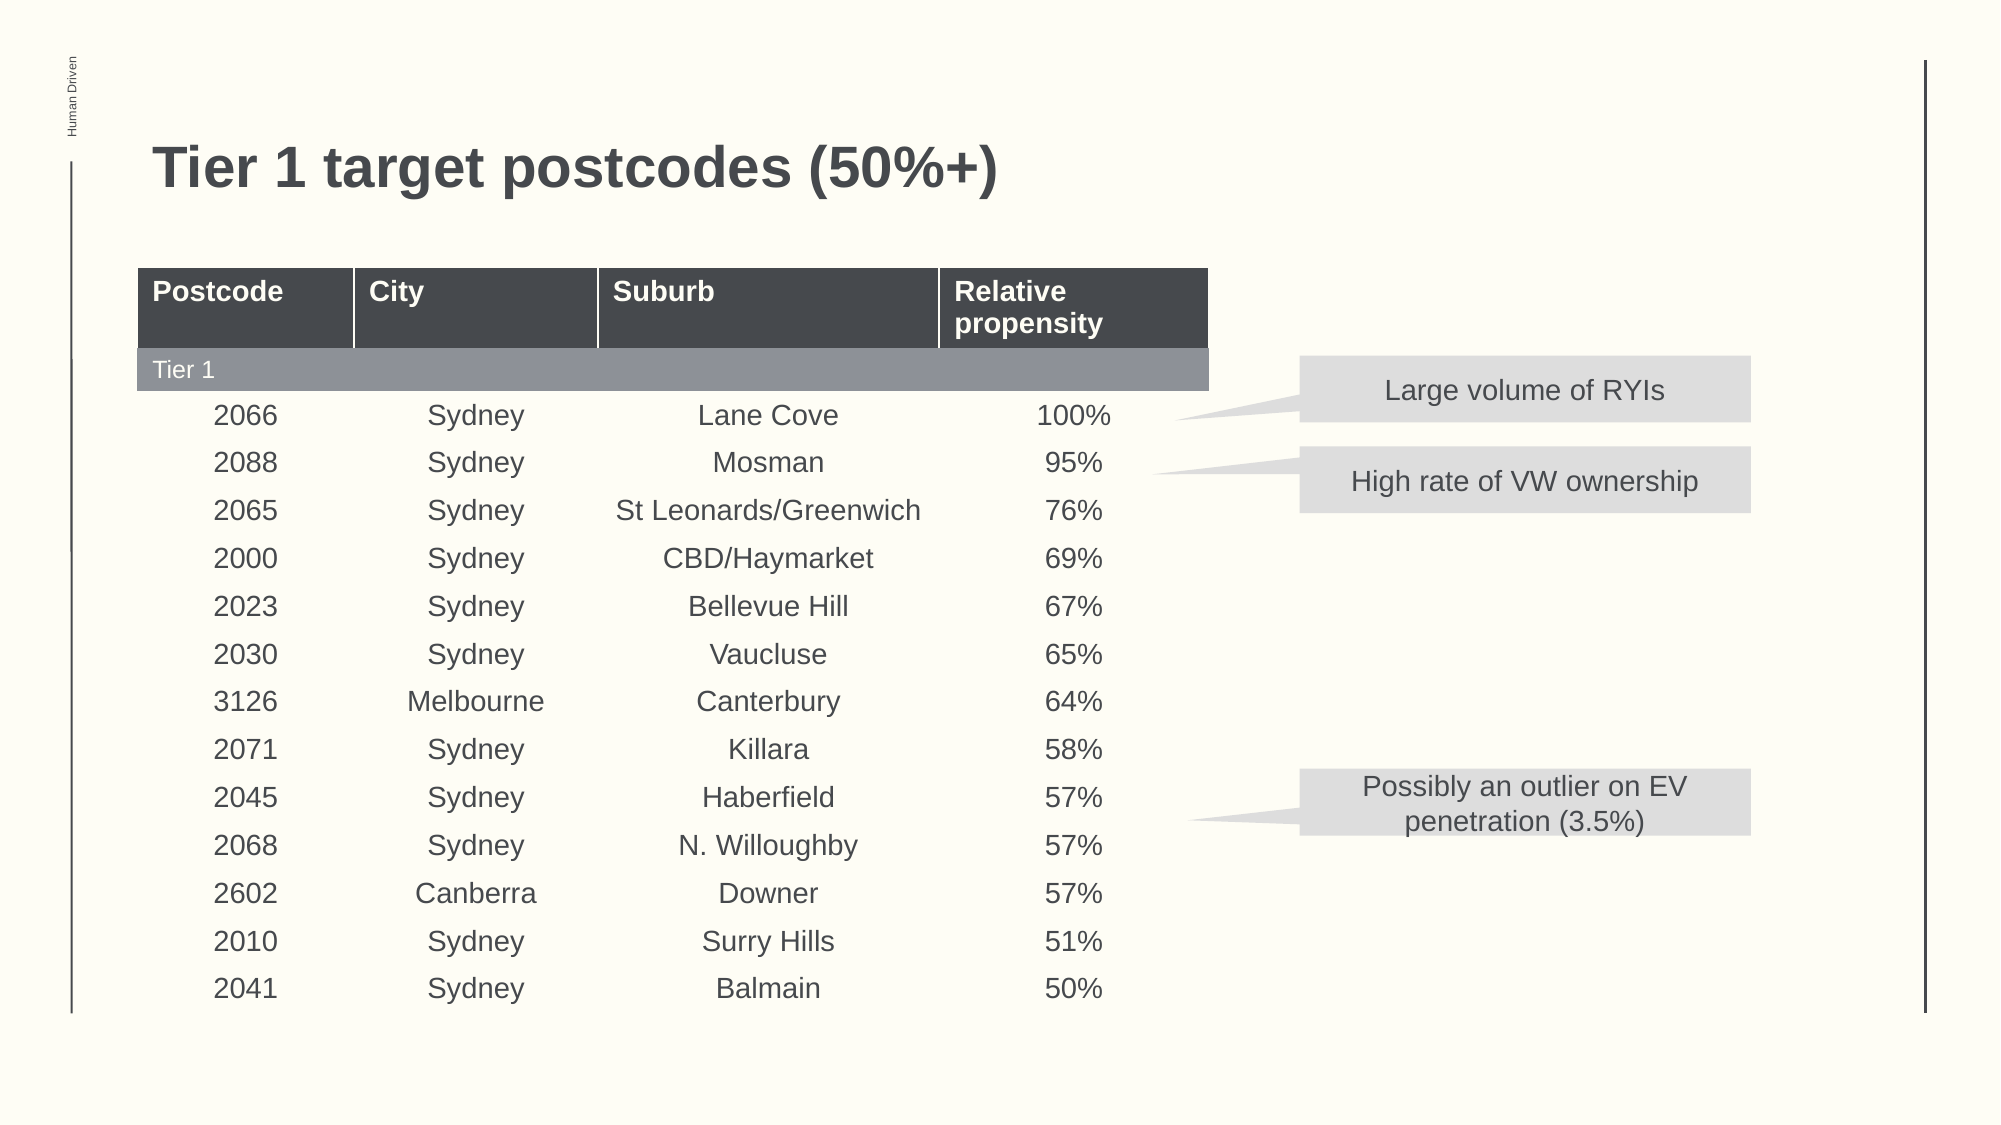

# Tier 1 target postcodes (50%+)
| Postcode | City | Suburb | Relative propensity |
| --- | --- | --- | --- |
| Tier 1 |  |  |  |
| 2066 | Sydney | Lane Cove | 100% |
| 2088 | Sydney | Mosman | 95% |
| 2065 | Sydney | St Leonards/Greenwich | 76% |
| 2000 | Sydney | CBD/Haymarket | 69% |
| 2023 | Sydney | Bellevue Hill | 67% |
| 2030 | Sydney | Vaucluse | 65% |
| 3126 | Melbourne | Canterbury | 64% |
| 2071 | Sydney | Killara | 58% |
| 2045 | Sydney | Haberfield | 57% |
| 2068 | Sydney | N. Willoughby | 57% |
| 2602 | Canberra | Downer | 57% |
| 2010 | Sydney | Surry Hills | 51% |
| 2041 | Sydney | Balmain | 50% |
Large volume of RYIs
High rate of VW ownership
Possibly an outlier on EV penetration (3.5%)